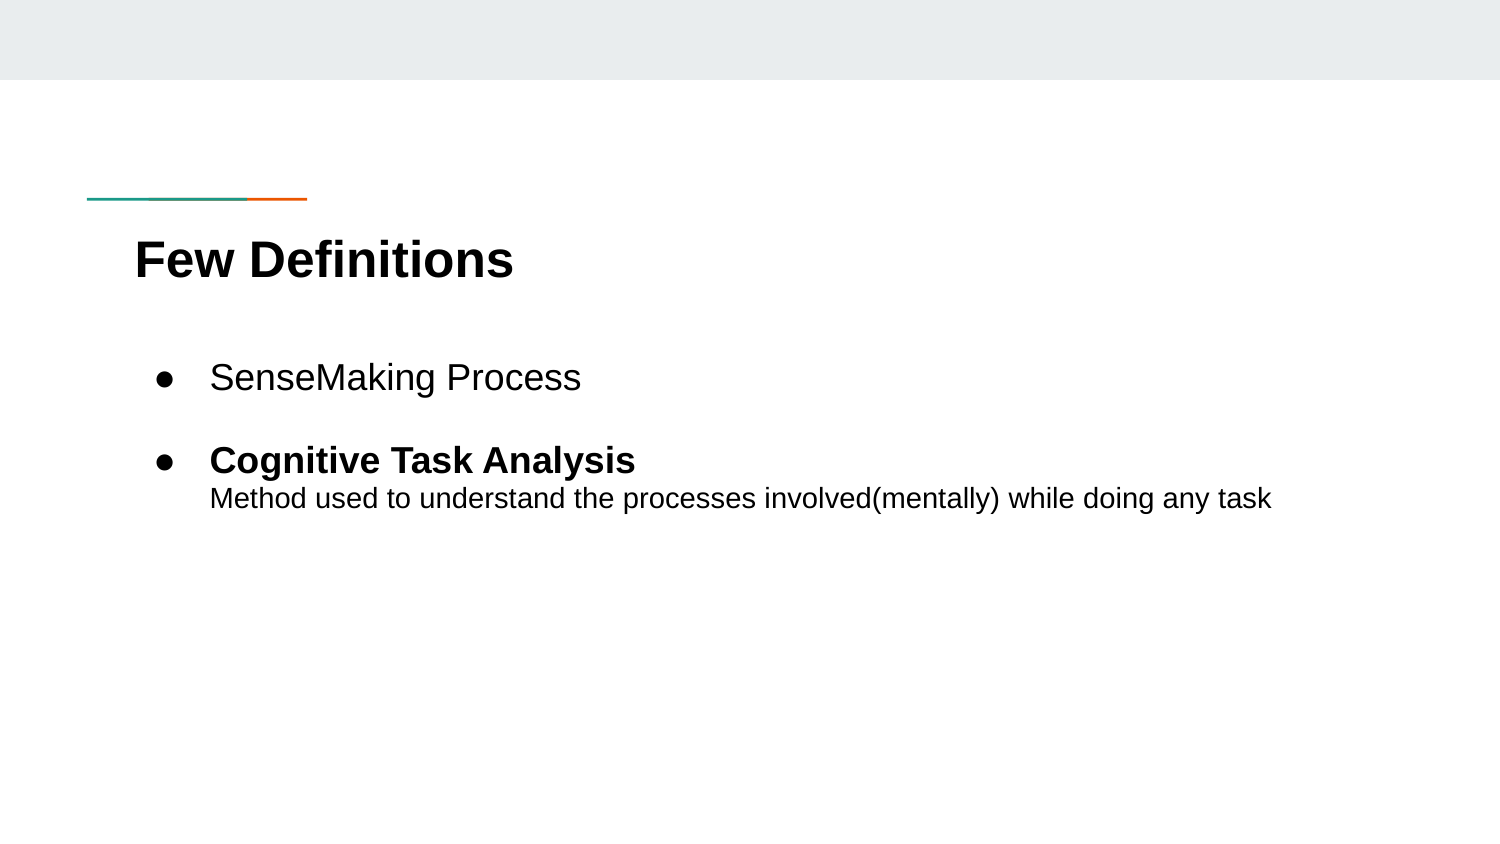

# Few Definitions
SenseMaking Process
Cognitive Task Analysis
Method used to understand the processes involved(mentally) while doing any task